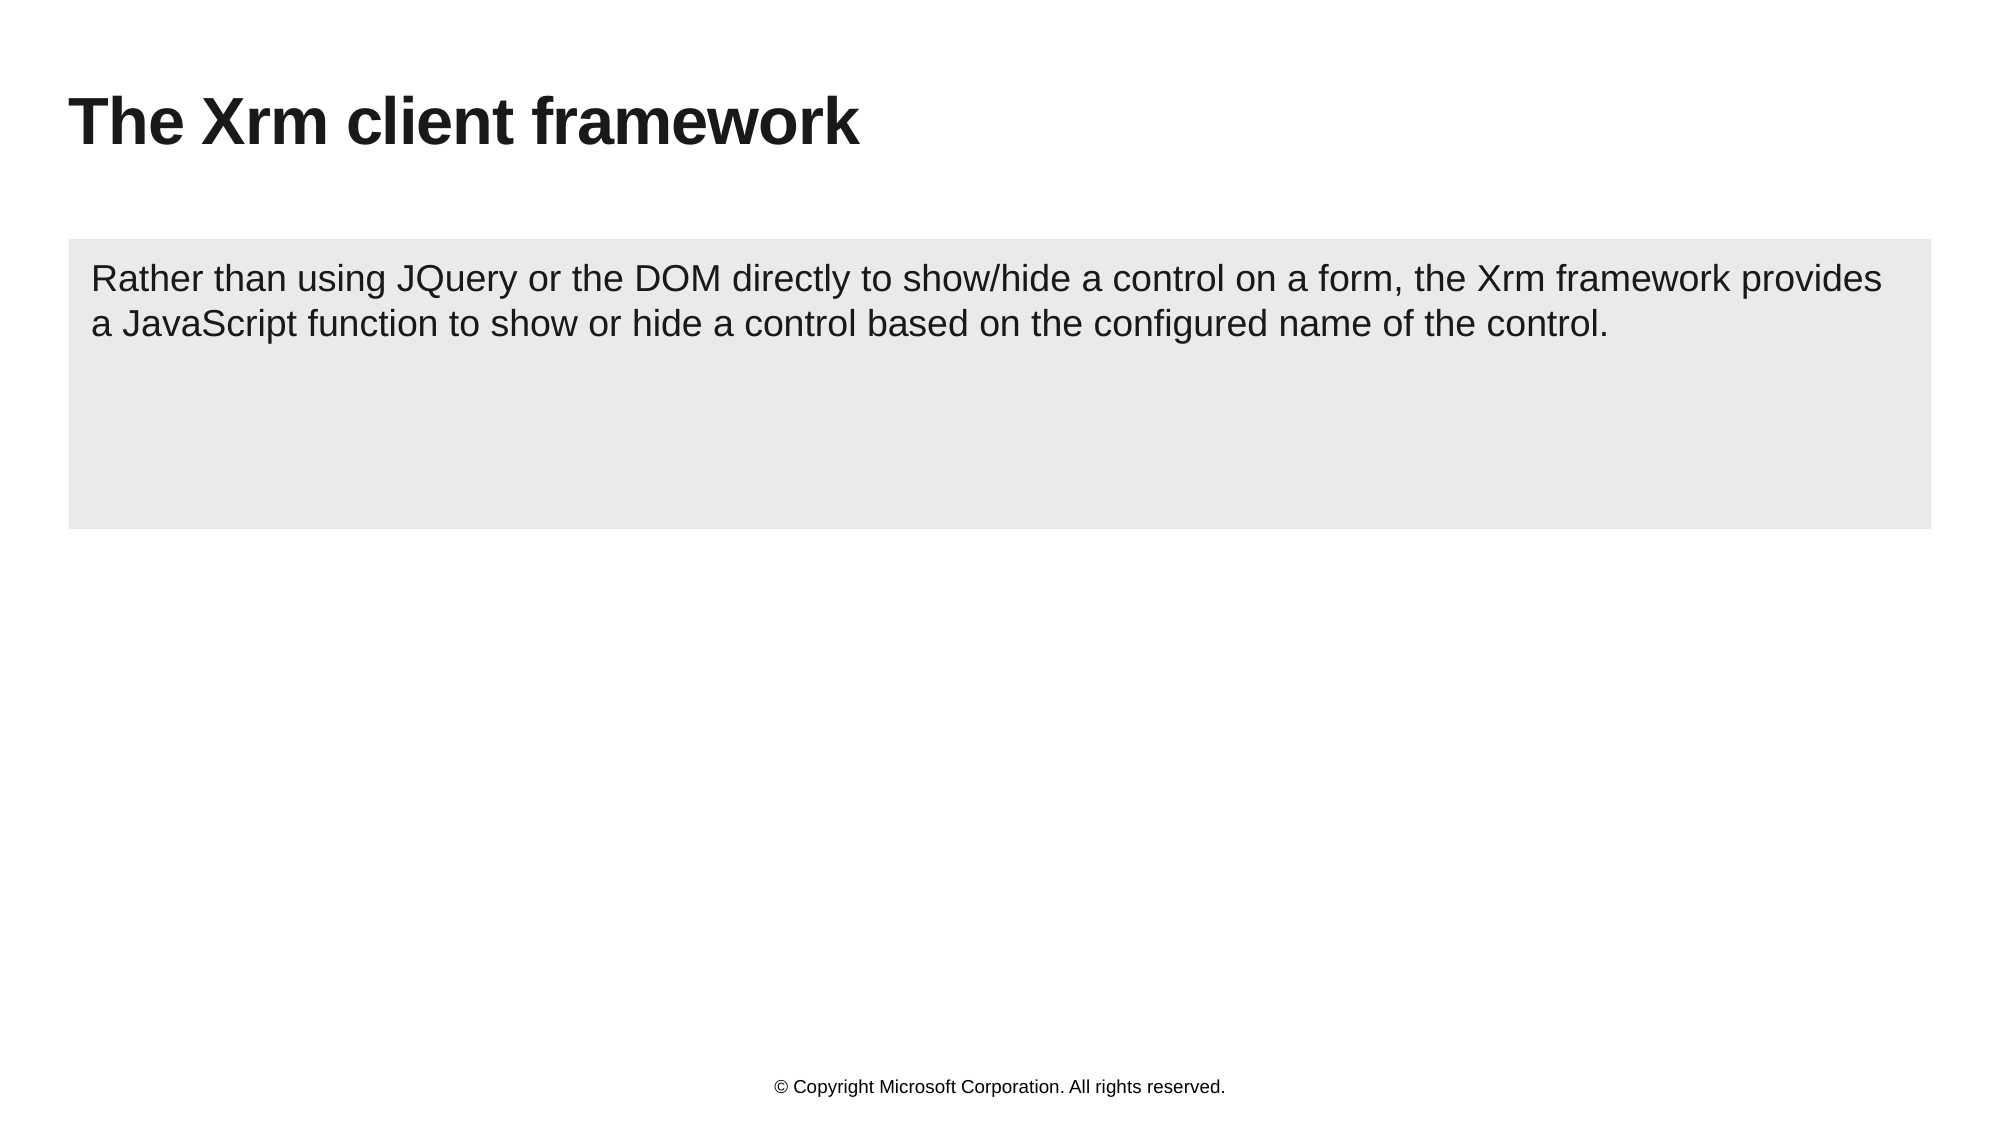

# The Xrm client framework
Rather than using JQuery or the DOM directly to show/hide a control on a form, the Xrm framework provides a JavaScript function to show or hide a control based on the configured name of the control.